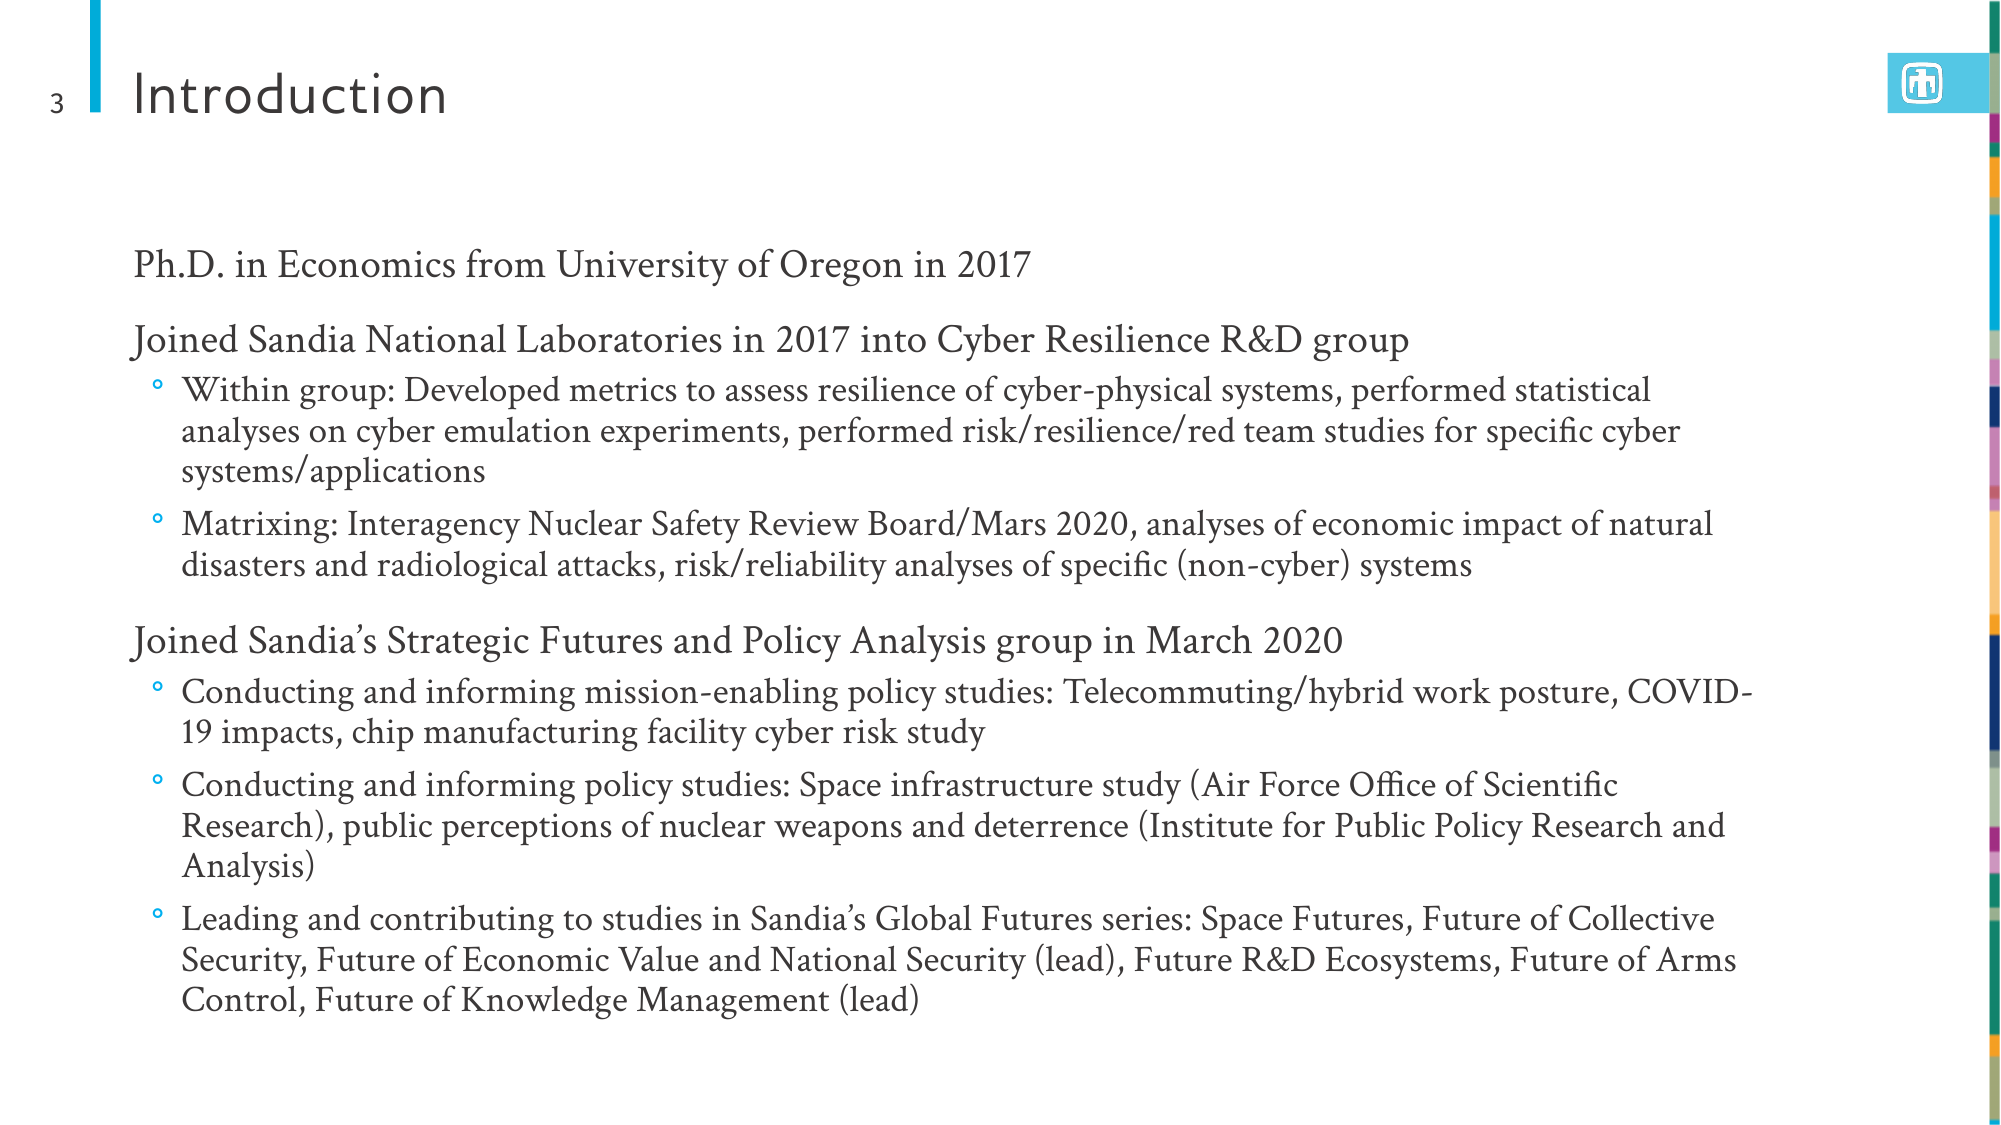

# Introduction
3
Ph.D. in Economics from University of Oregon in 2017
Joined Sandia National Laboratories in 2017 into Cyber Resilience R&D group
Within group: Developed metrics to assess resilience of cyber-physical systems, performed statistical analyses on cyber emulation experiments, performed risk/resilience/red team studies for specific cyber systems/applications
Matrixing: Interagency Nuclear Safety Review Board/Mars 2020, analyses of economic impact of natural disasters and radiological attacks, risk/reliability analyses of specific (non-cyber) systems
Joined Sandia’s Strategic Futures and Policy Analysis group in March 2020
Conducting and informing mission-enabling policy studies: Telecommuting/hybrid work posture, COVID-19 impacts, chip manufacturing facility cyber risk study
Conducting and informing policy studies: Space infrastructure study (Air Force Office of Scientific Research), public perceptions of nuclear weapons and deterrence (Institute for Public Policy Research and Analysis)
Leading and contributing to studies in Sandia’s Global Futures series: Space Futures, Future of Collective Security, Future of Economic Value and National Security (lead), Future R&D Ecosystems, Future of Arms Control, Future of Knowledge Management (lead)